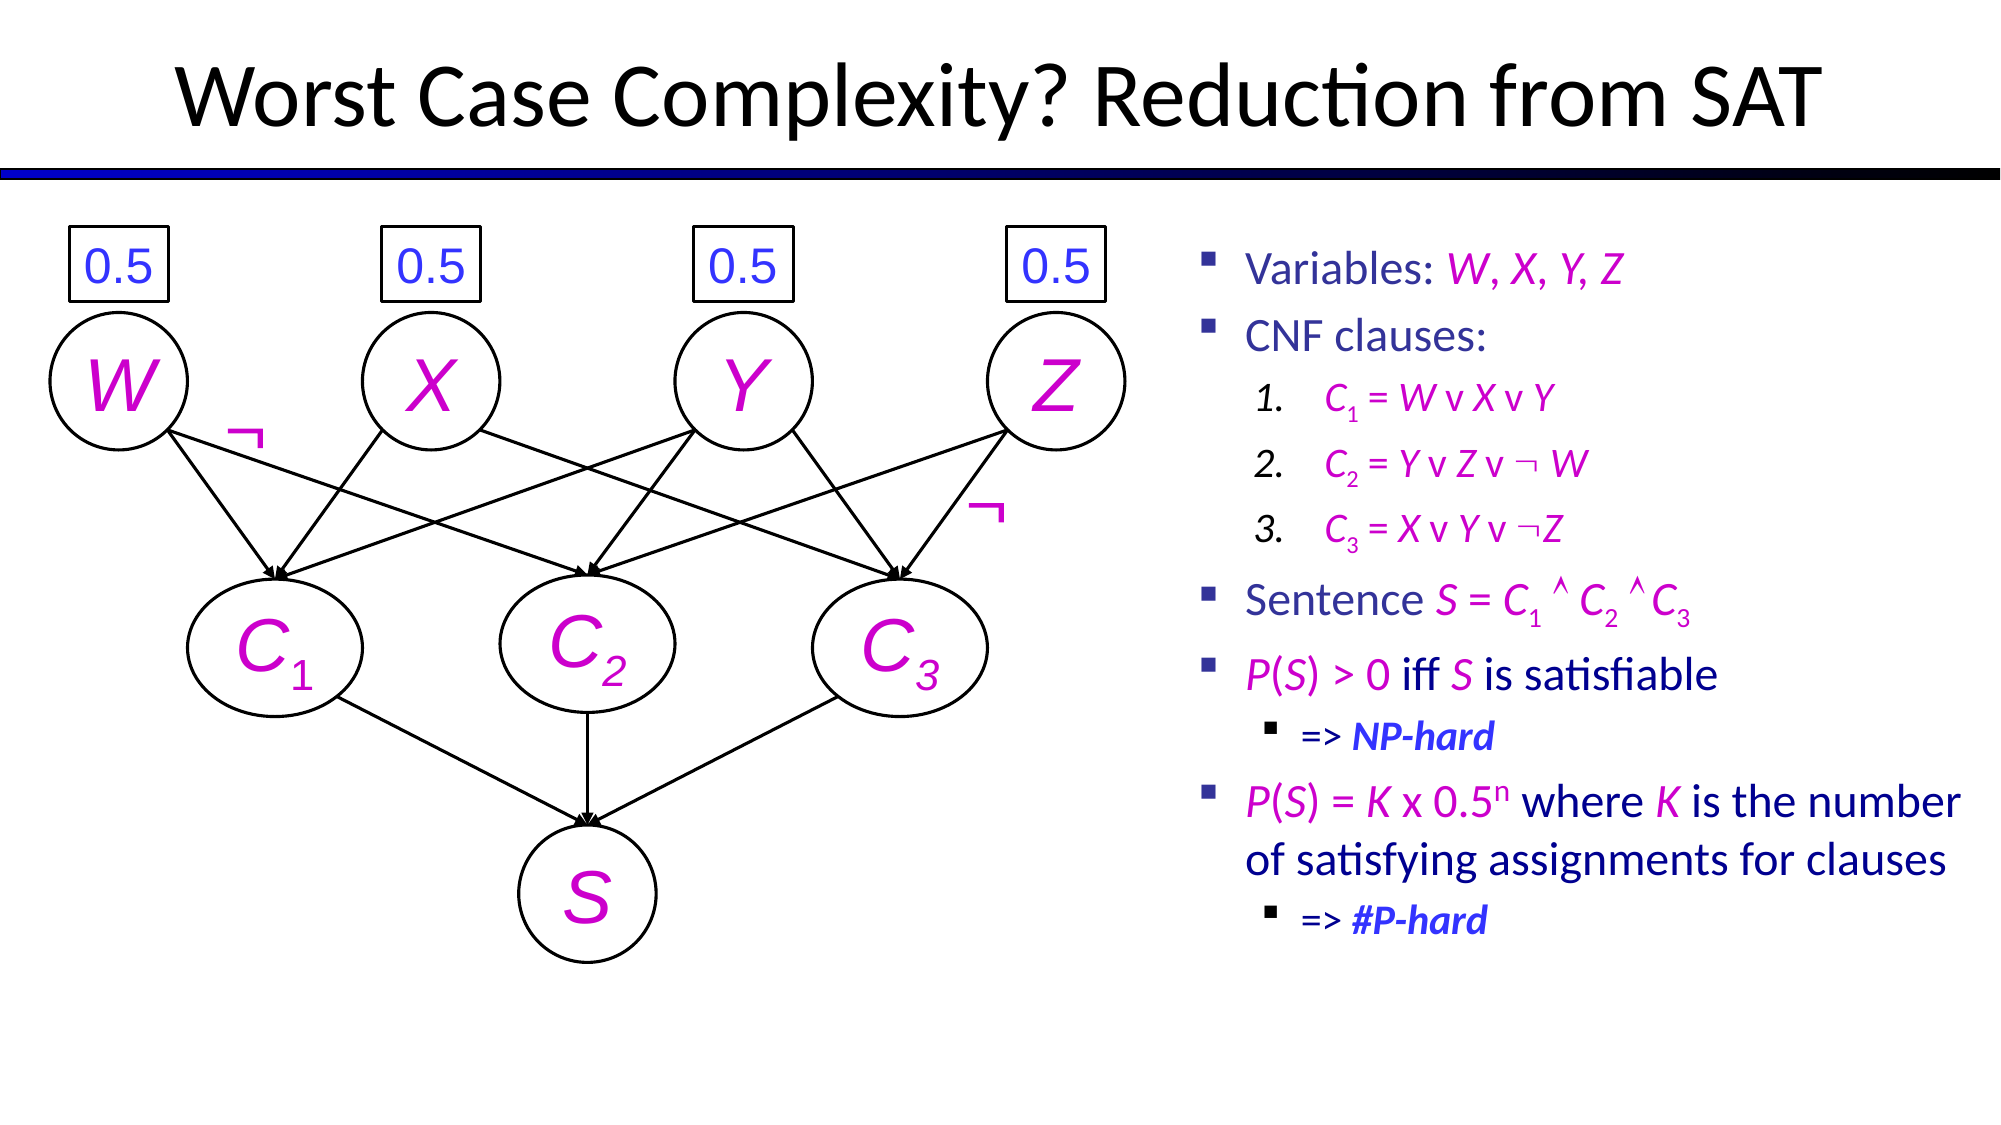

# Worst Case Complexity? Reduction from SAT
0.5
0.5
0.5
0.5
W
X
Y
Z
Variables: W, X, Y, Z
CNF clauses:
C1 = W v X v Y
C2 = Y v Z v ¬ W
C3 = X v Y v ¬Z
Sentence S = C1 ∧ C2 ∧ C3
P(S) > 0 iff S is satisfiable
=> NP-hard
P(S) = K x 0.5n where K is the number of satisfying assignments for clauses
=> #P-hard
¬
¬
C2
C1
C3
S